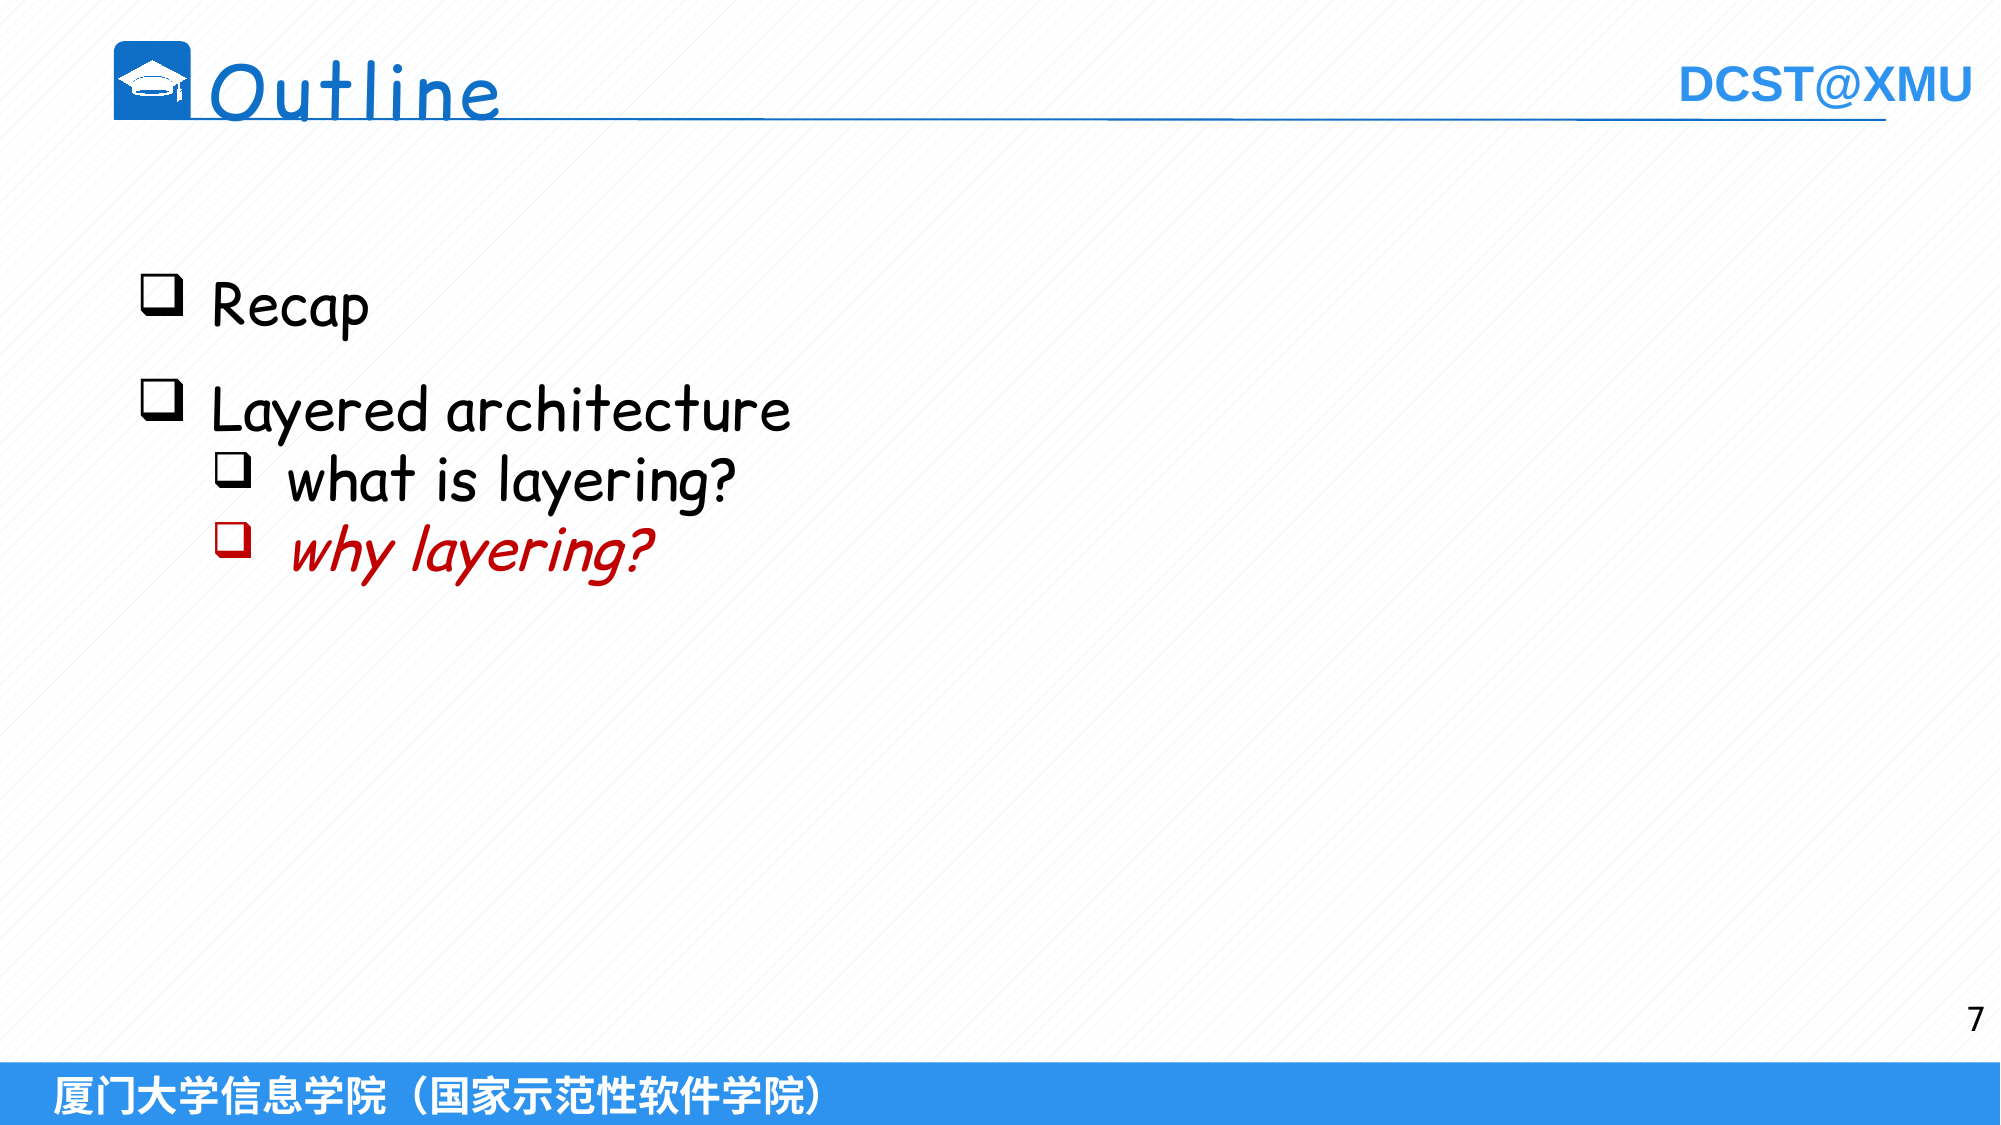

Outline
Recap
Layered architecture
what is layering?
why layering?

7